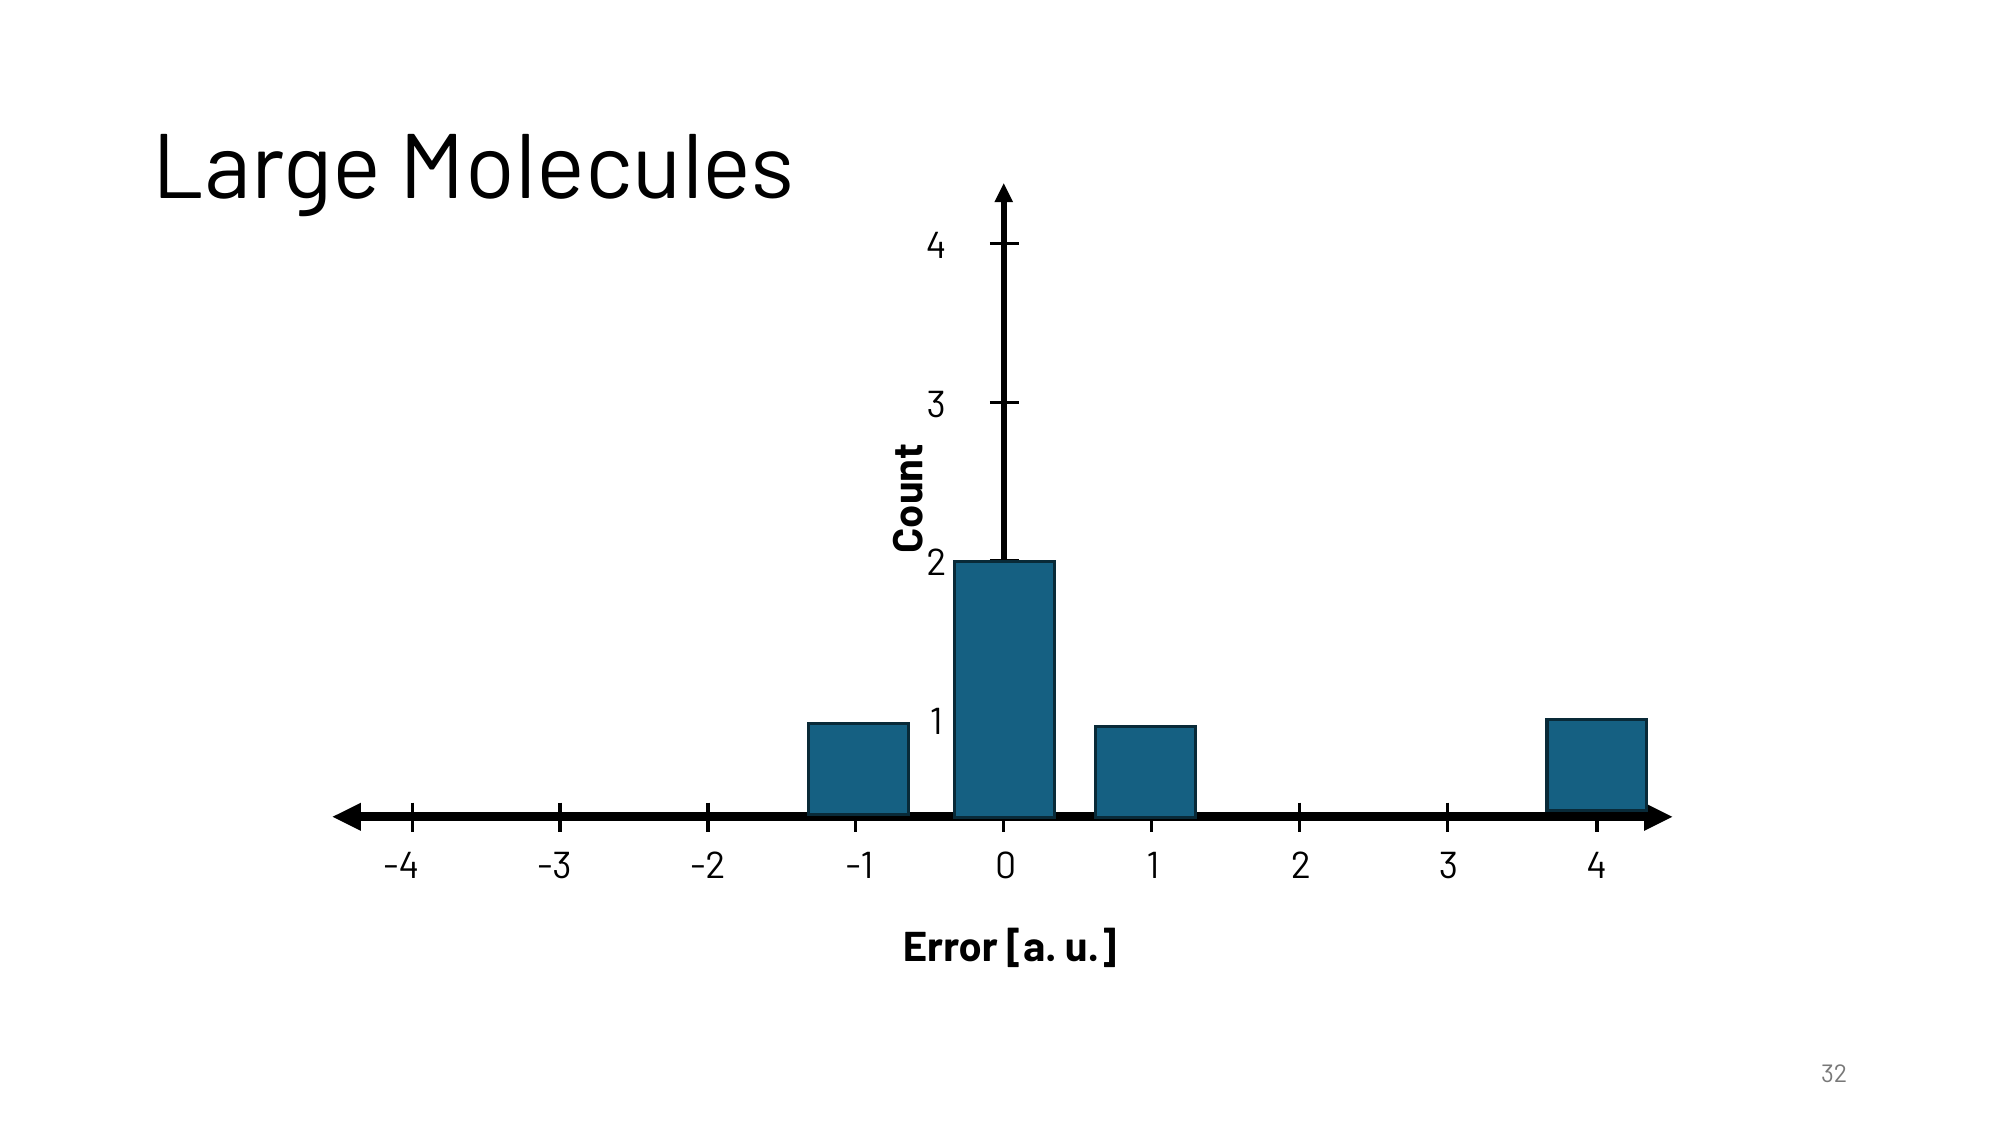

# Large Molecules
4
3
Count
2

1

-4
-3
-2
-1
0
1
2
3
4
Error [a. u.]
32